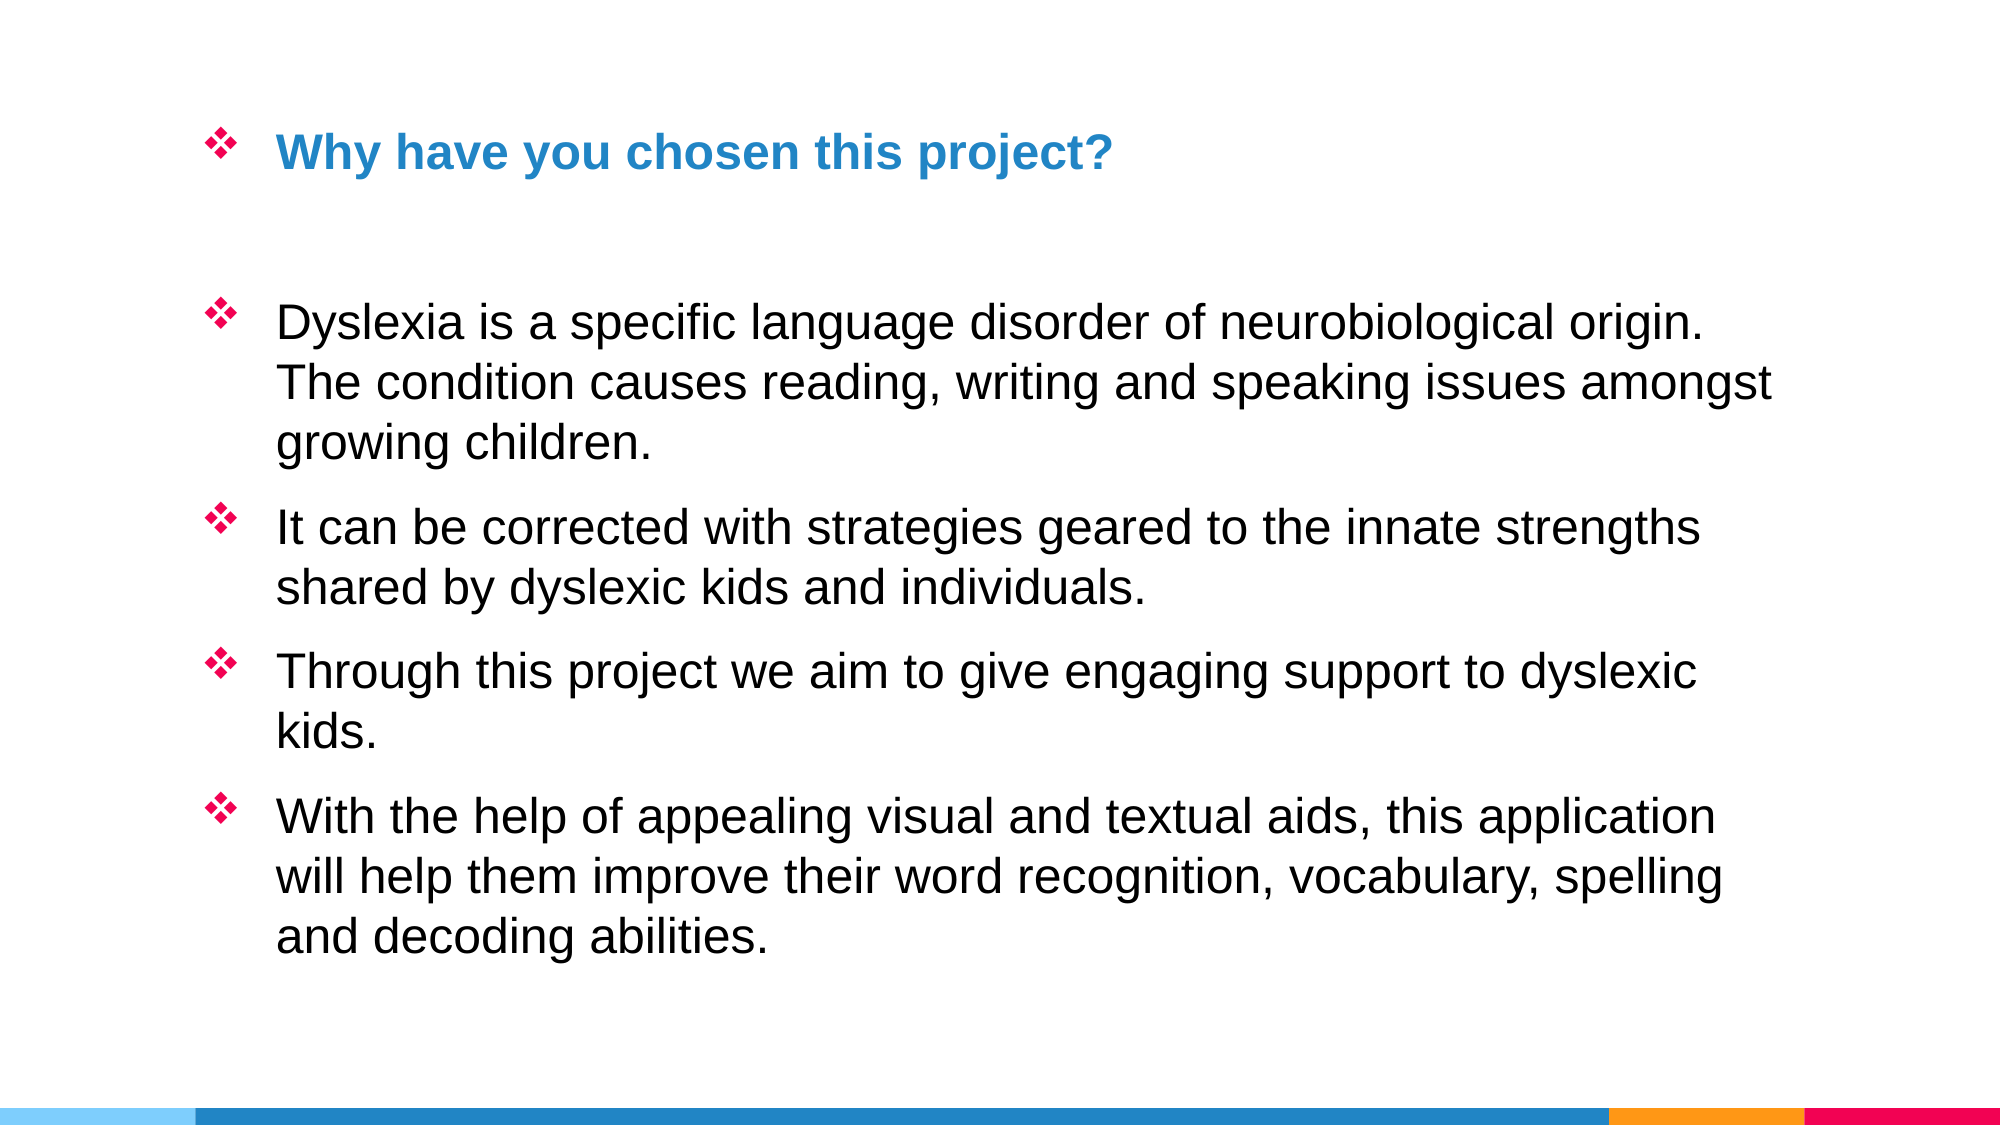

# Why have you chosen this project?
Dyslexia is a specific language disorder of neurobiological origin. The condition causes reading, writing and speaking issues amongst growing children.
It can be corrected with strategies geared to the innate strengths shared by dyslexic kids and individuals.
Through this project we aim to give engaging support to dyslexic kids.
With the help of appealing visual and textual aids, this application will help them improve their word recognition, vocabulary, spelling and decoding abilities.